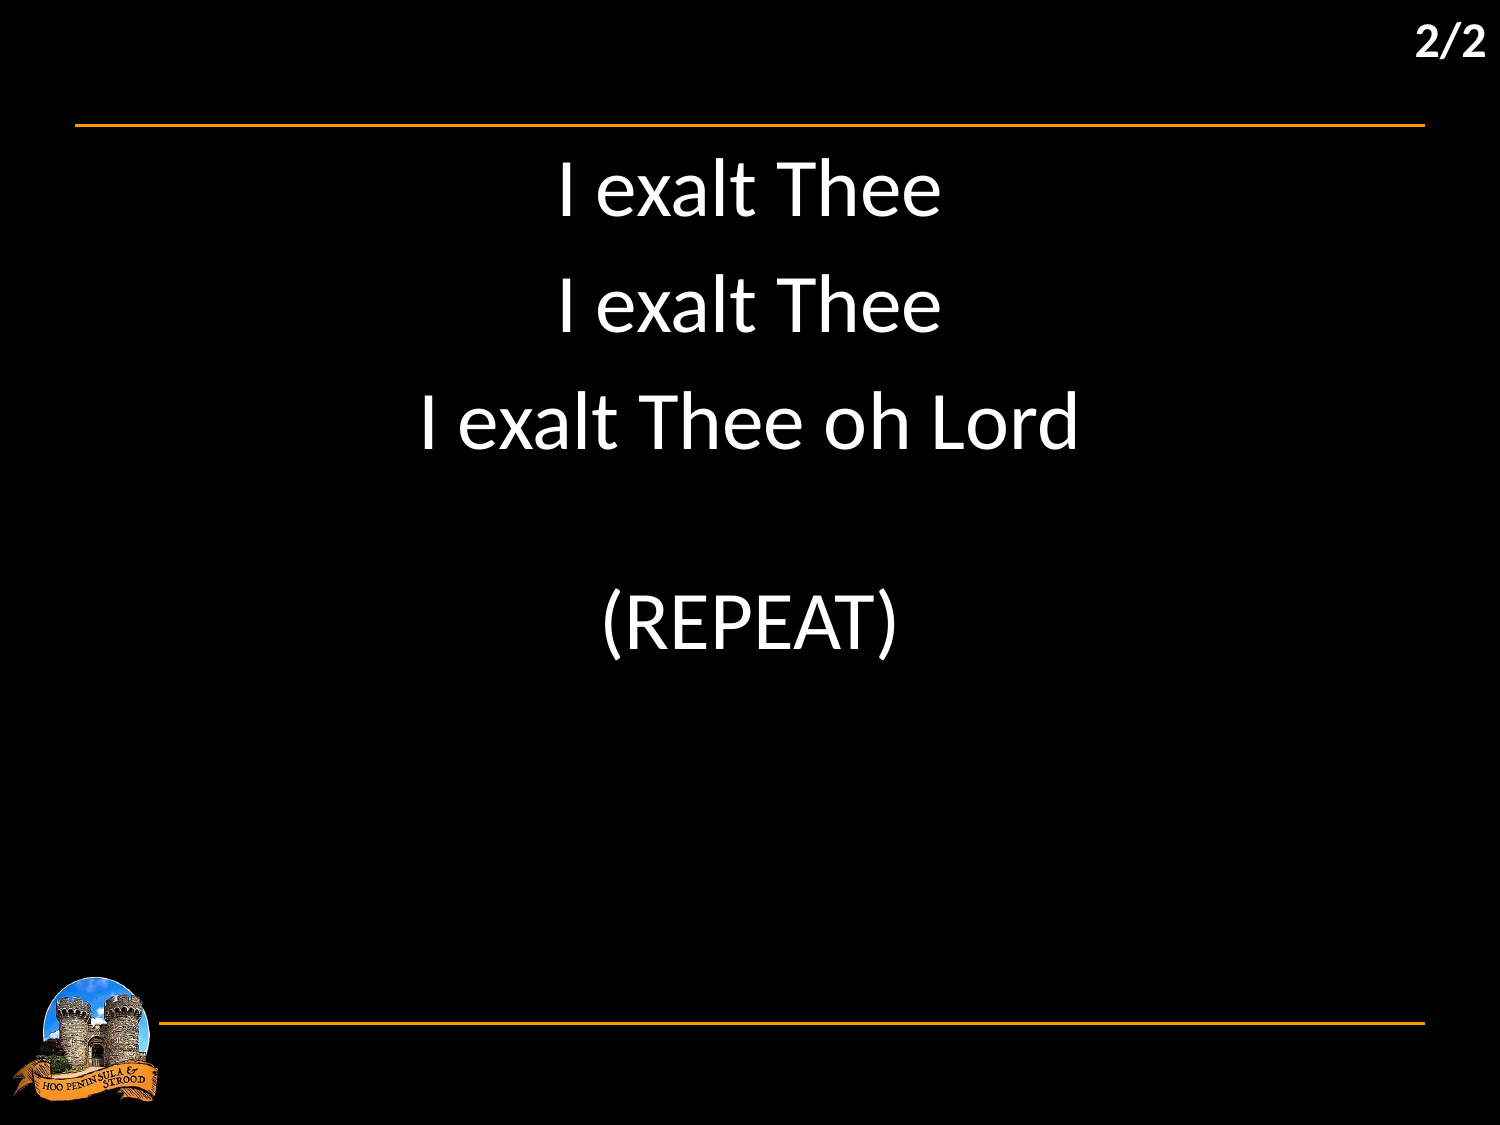

2/2
I exalt Thee
I exalt Thee
I exalt Thee oh Lord
(REPEAT)